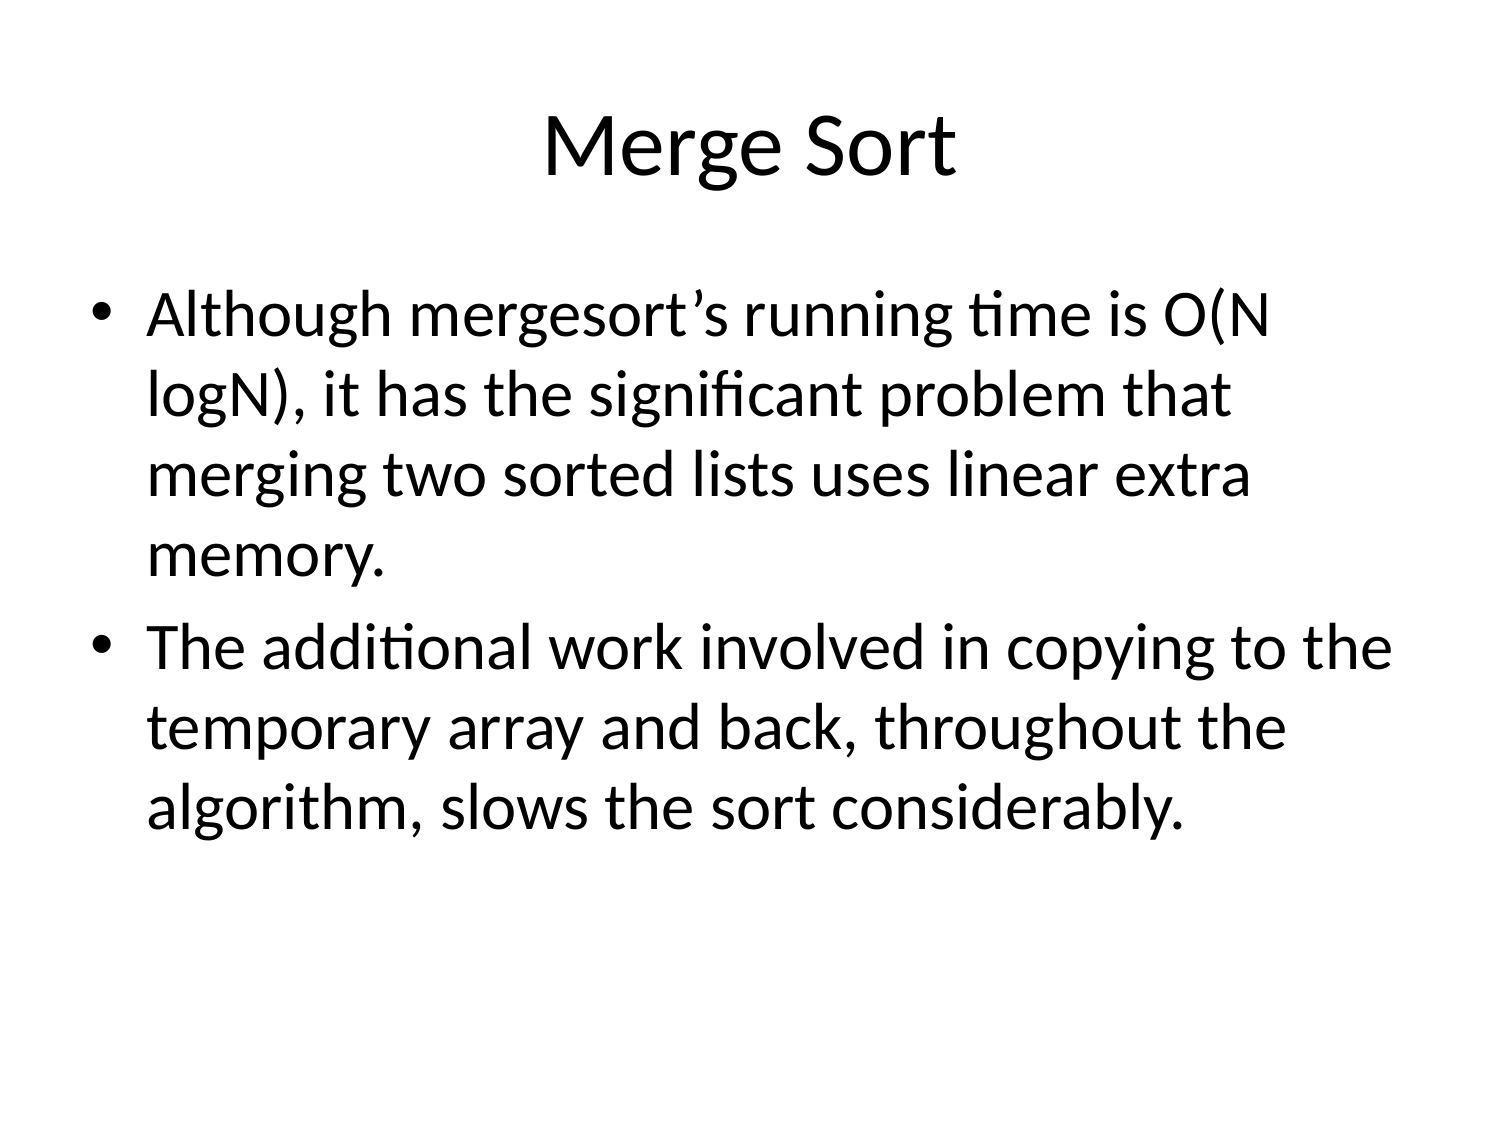

# Merge Sort
Although mergesort’s running time is O(N logN), it has the significant problem that merging two sorted lists uses linear extra memory.
The additional work involved in copying to the temporary array and back, throughout the algorithm, slows the sort considerably.